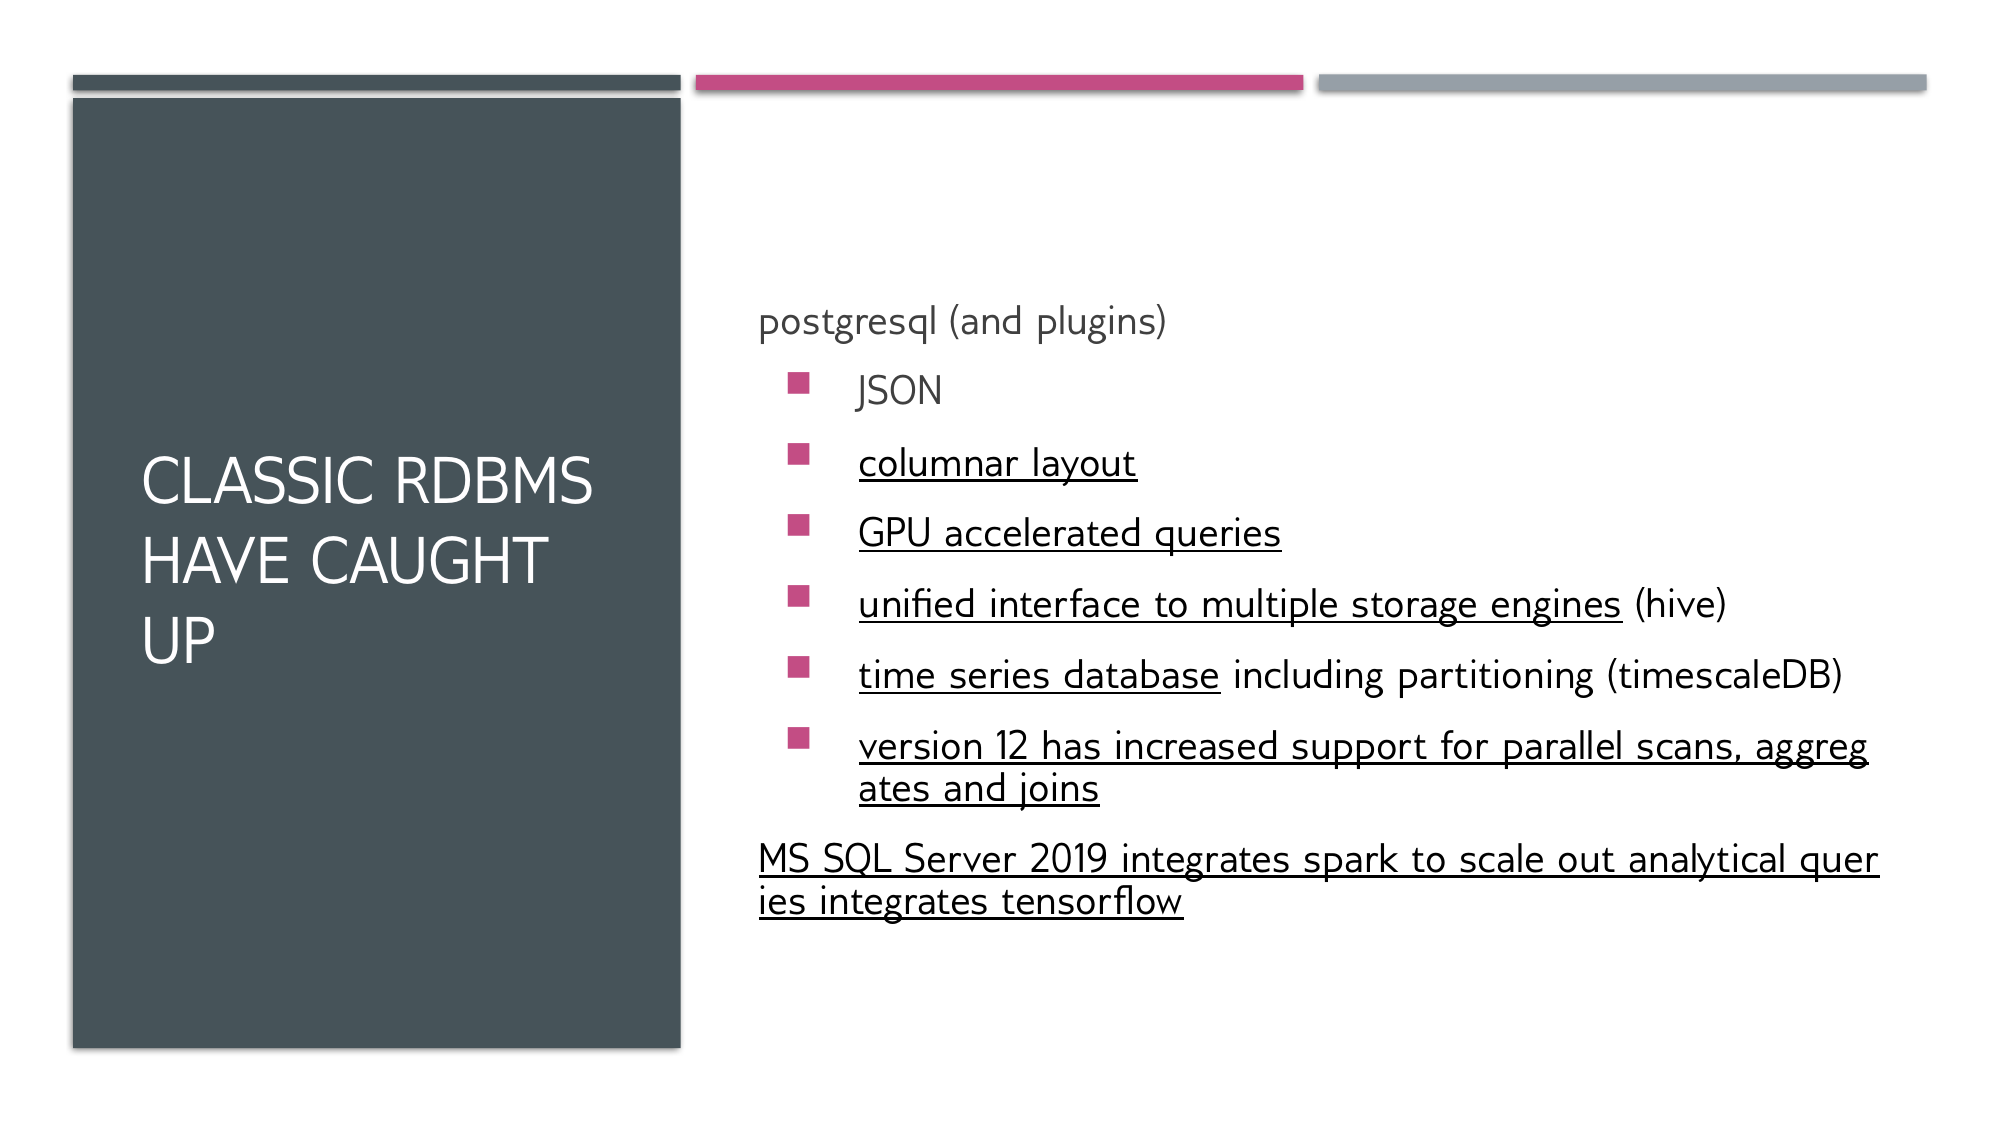

# classic RDBMS have caught up
postgresql (and plugins)
JSON
columnar layout
GPU accelerated queries
unified interface to multiple storage engines (hive)
time series database including partitioning (timescaleDB)
version 12 has increased support for parallel scans, aggregates and joins
MS SQL Server 2019 integrates spark to scale out analytical queries integrates tensorflow